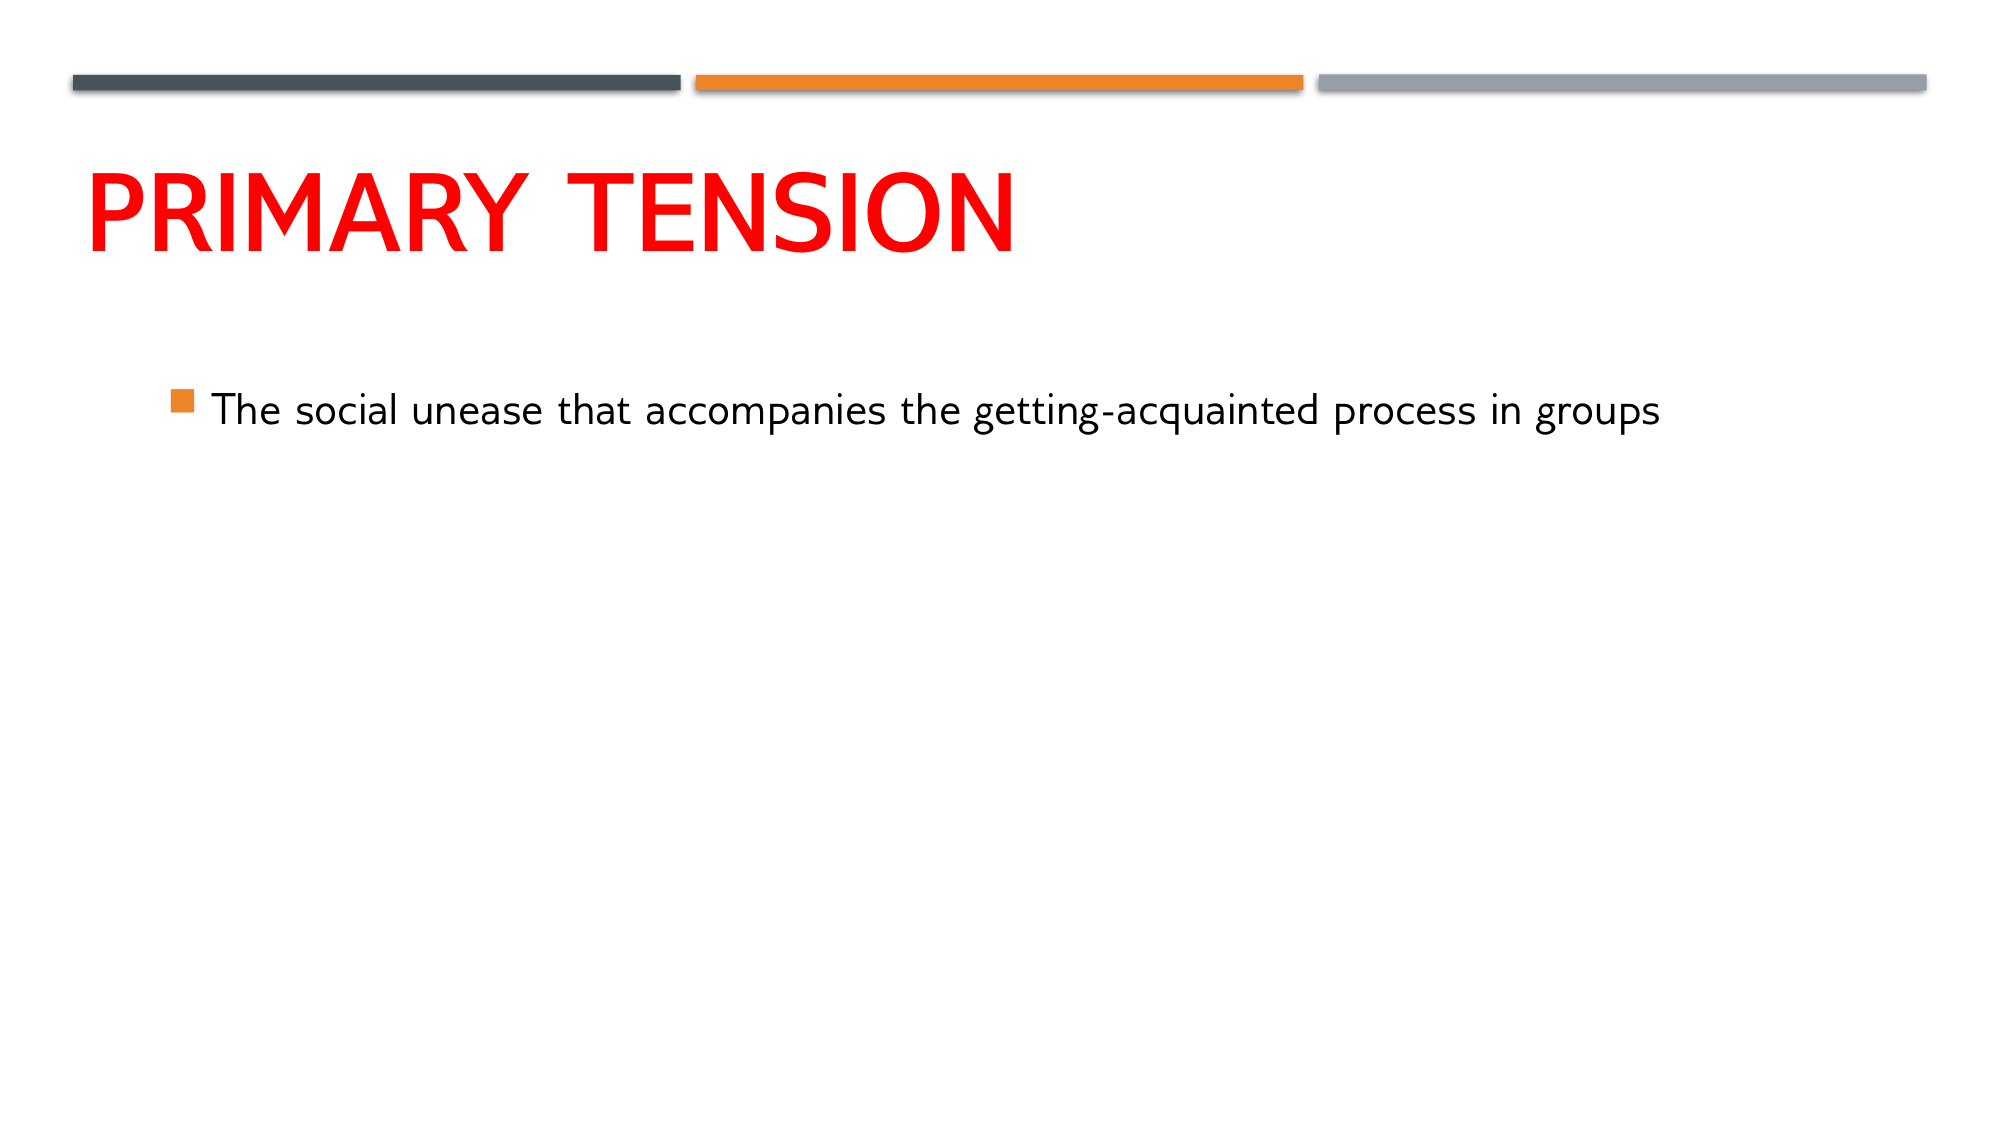

Primary Tension
The social unease that accompanies the getting-acquainted process in groups